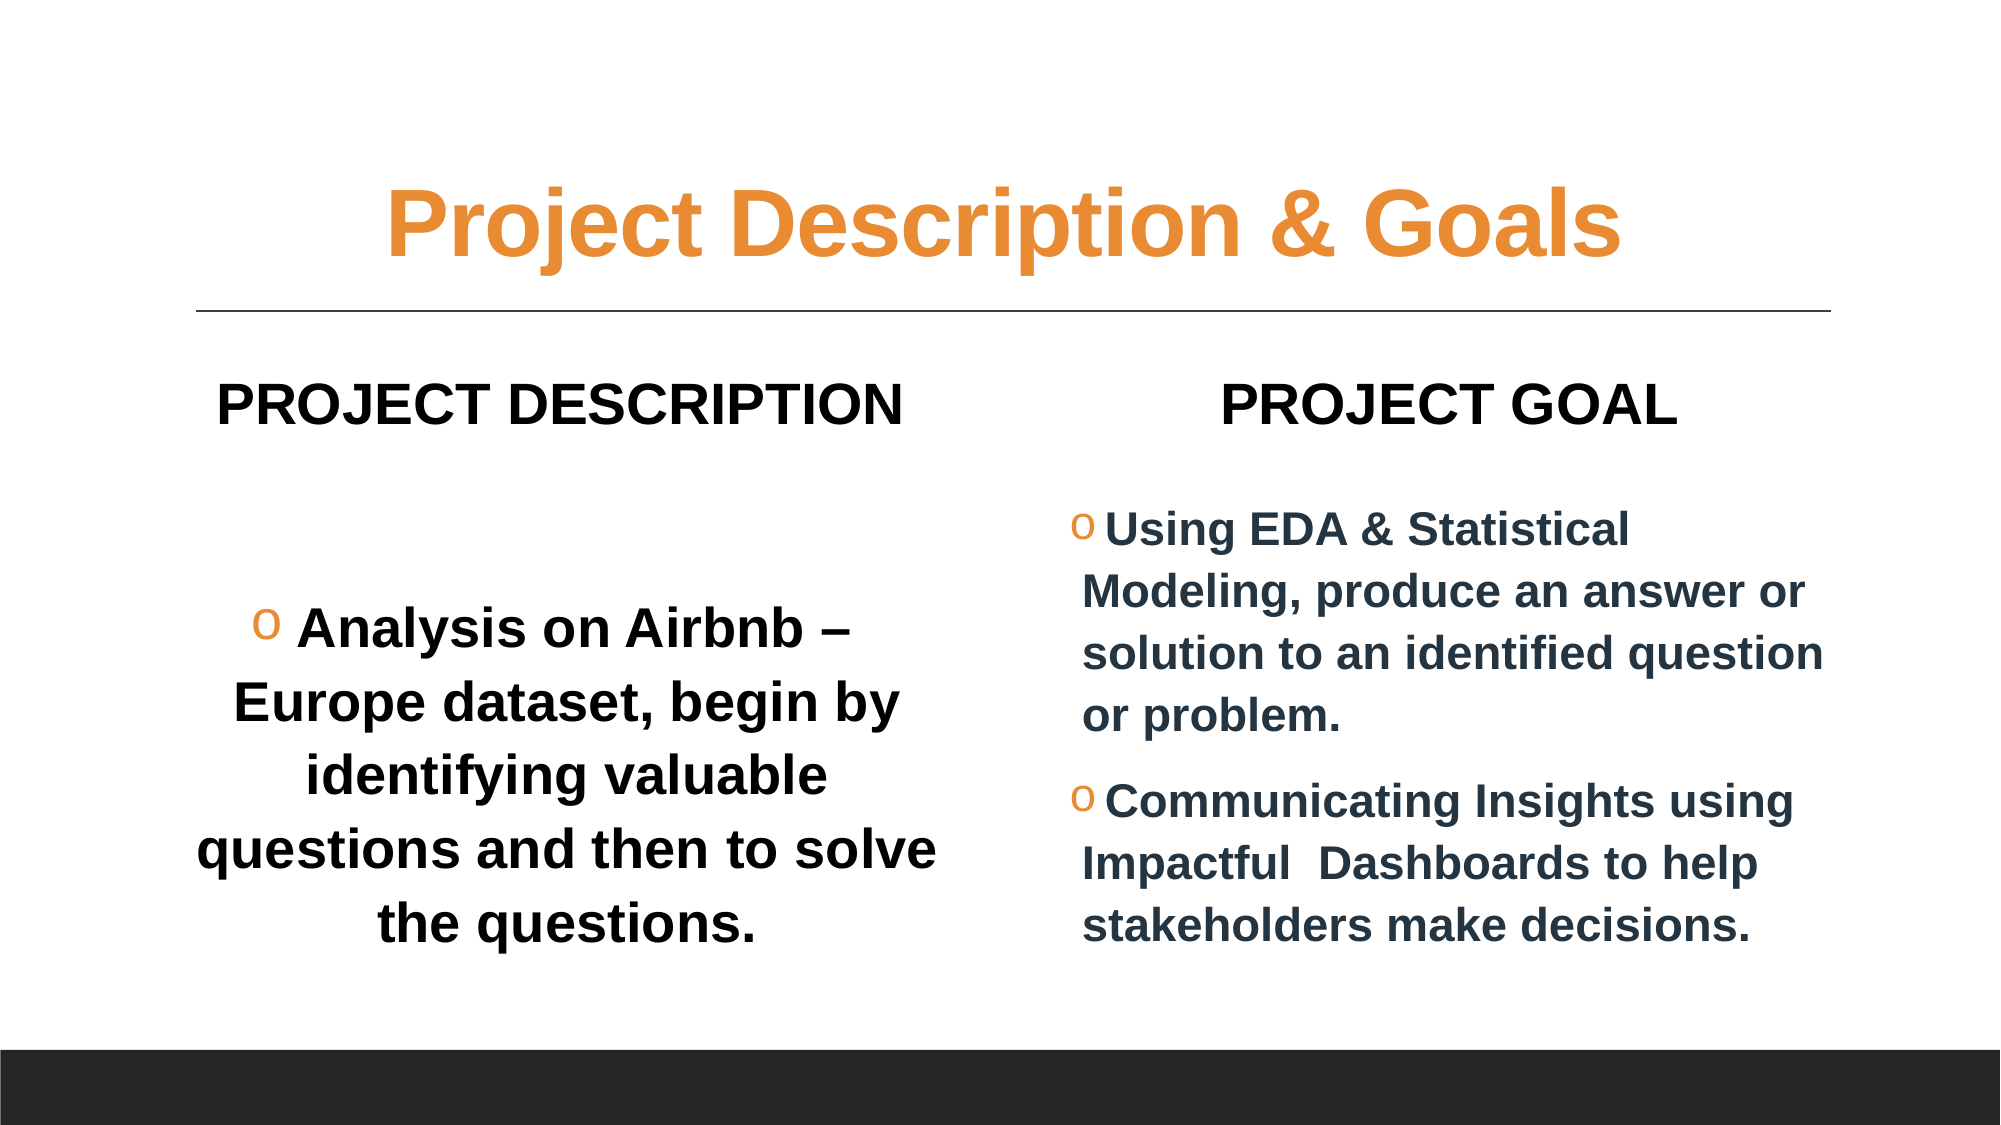

# Project Description & Goals
Project description
Project goal
 Using EDA & Statistical Modeling, produce an answer or solution to an identified question or problem.
 Communicating Insights using Impactful  Dashboards to help stakeholders make decisions.

Analysis on Airbnb –Europe dataset, begin by identifying valuable questions and then to solve the questions.